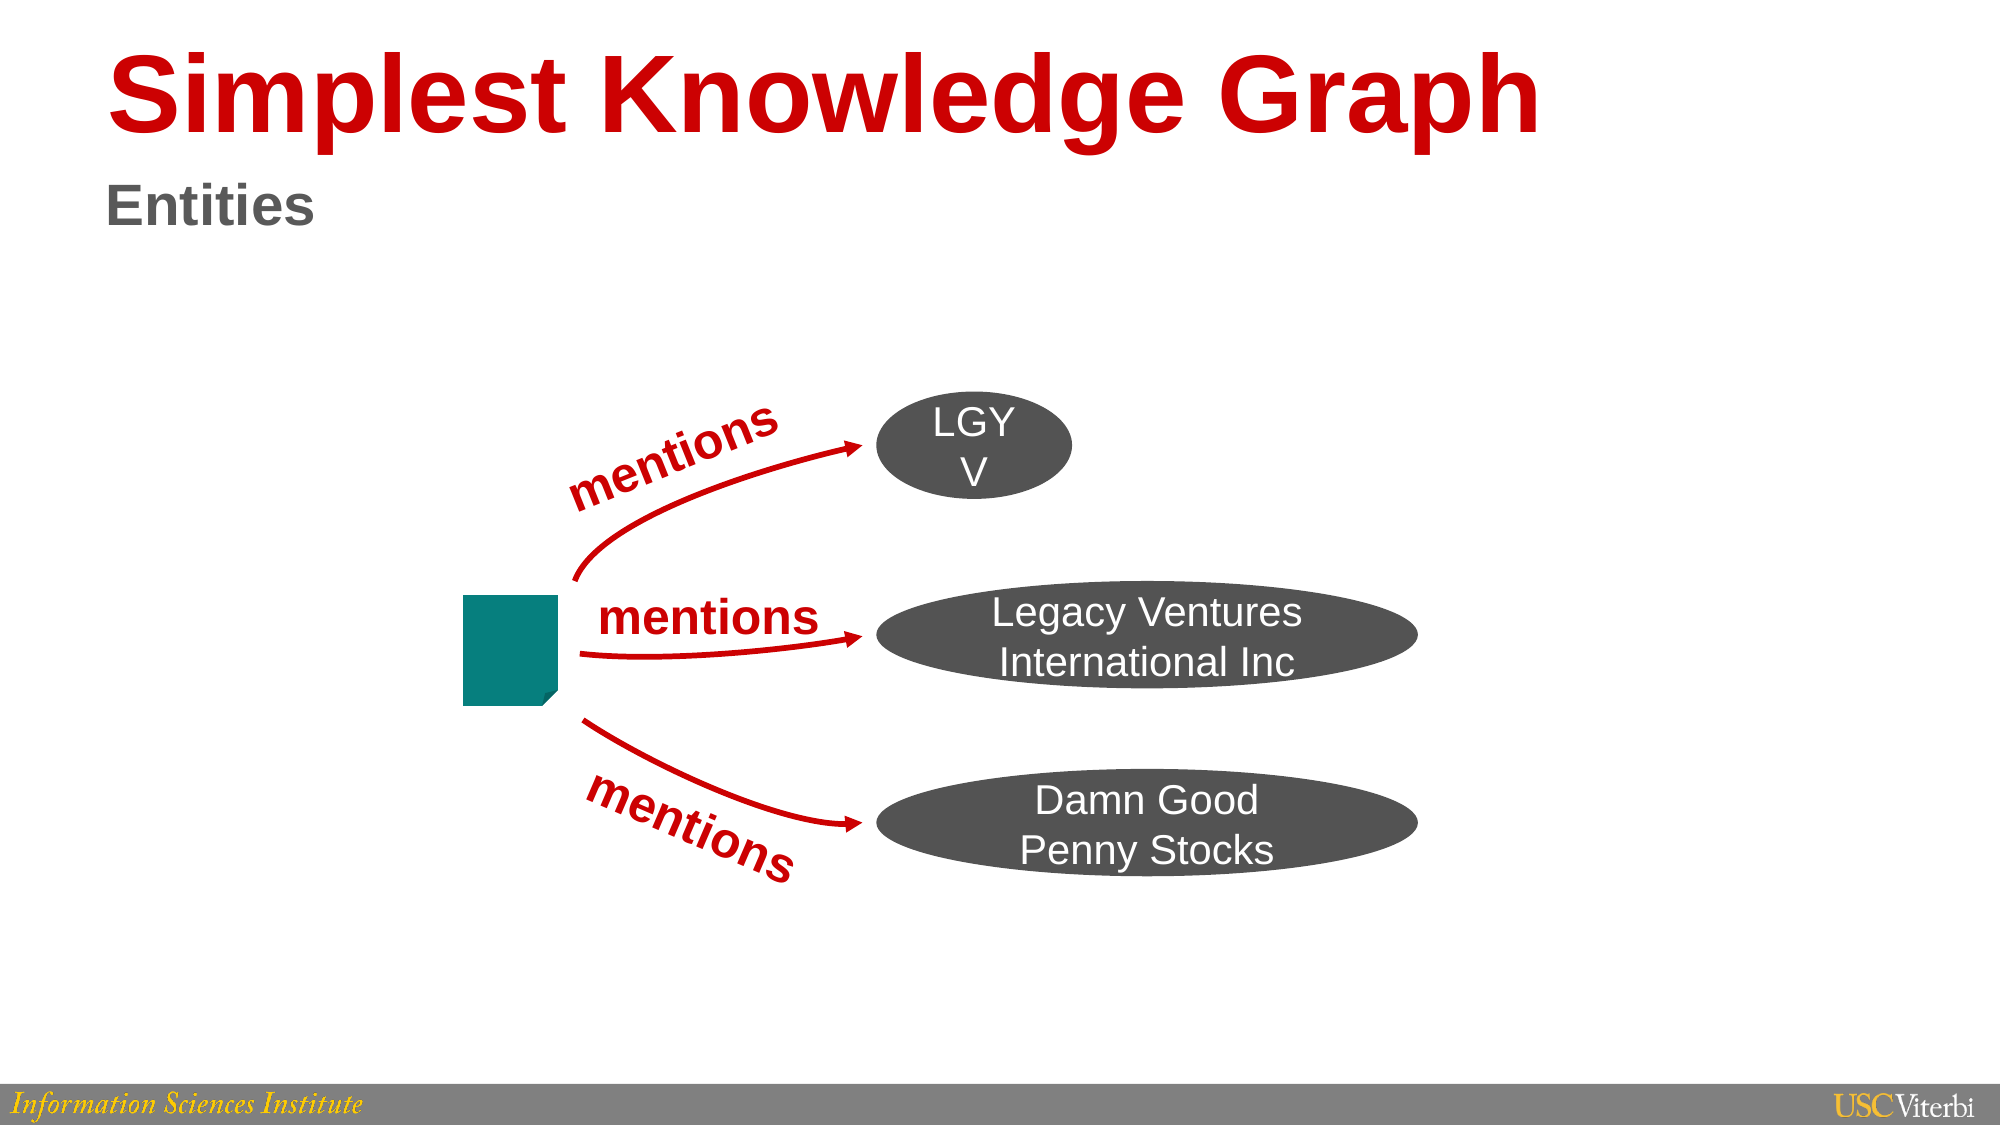

# Simplest Knowledge Graph
Entities
LGYV
mentions

mentions
Legacy Ventures International Inc

Damn Good Penny Stocks
mentions